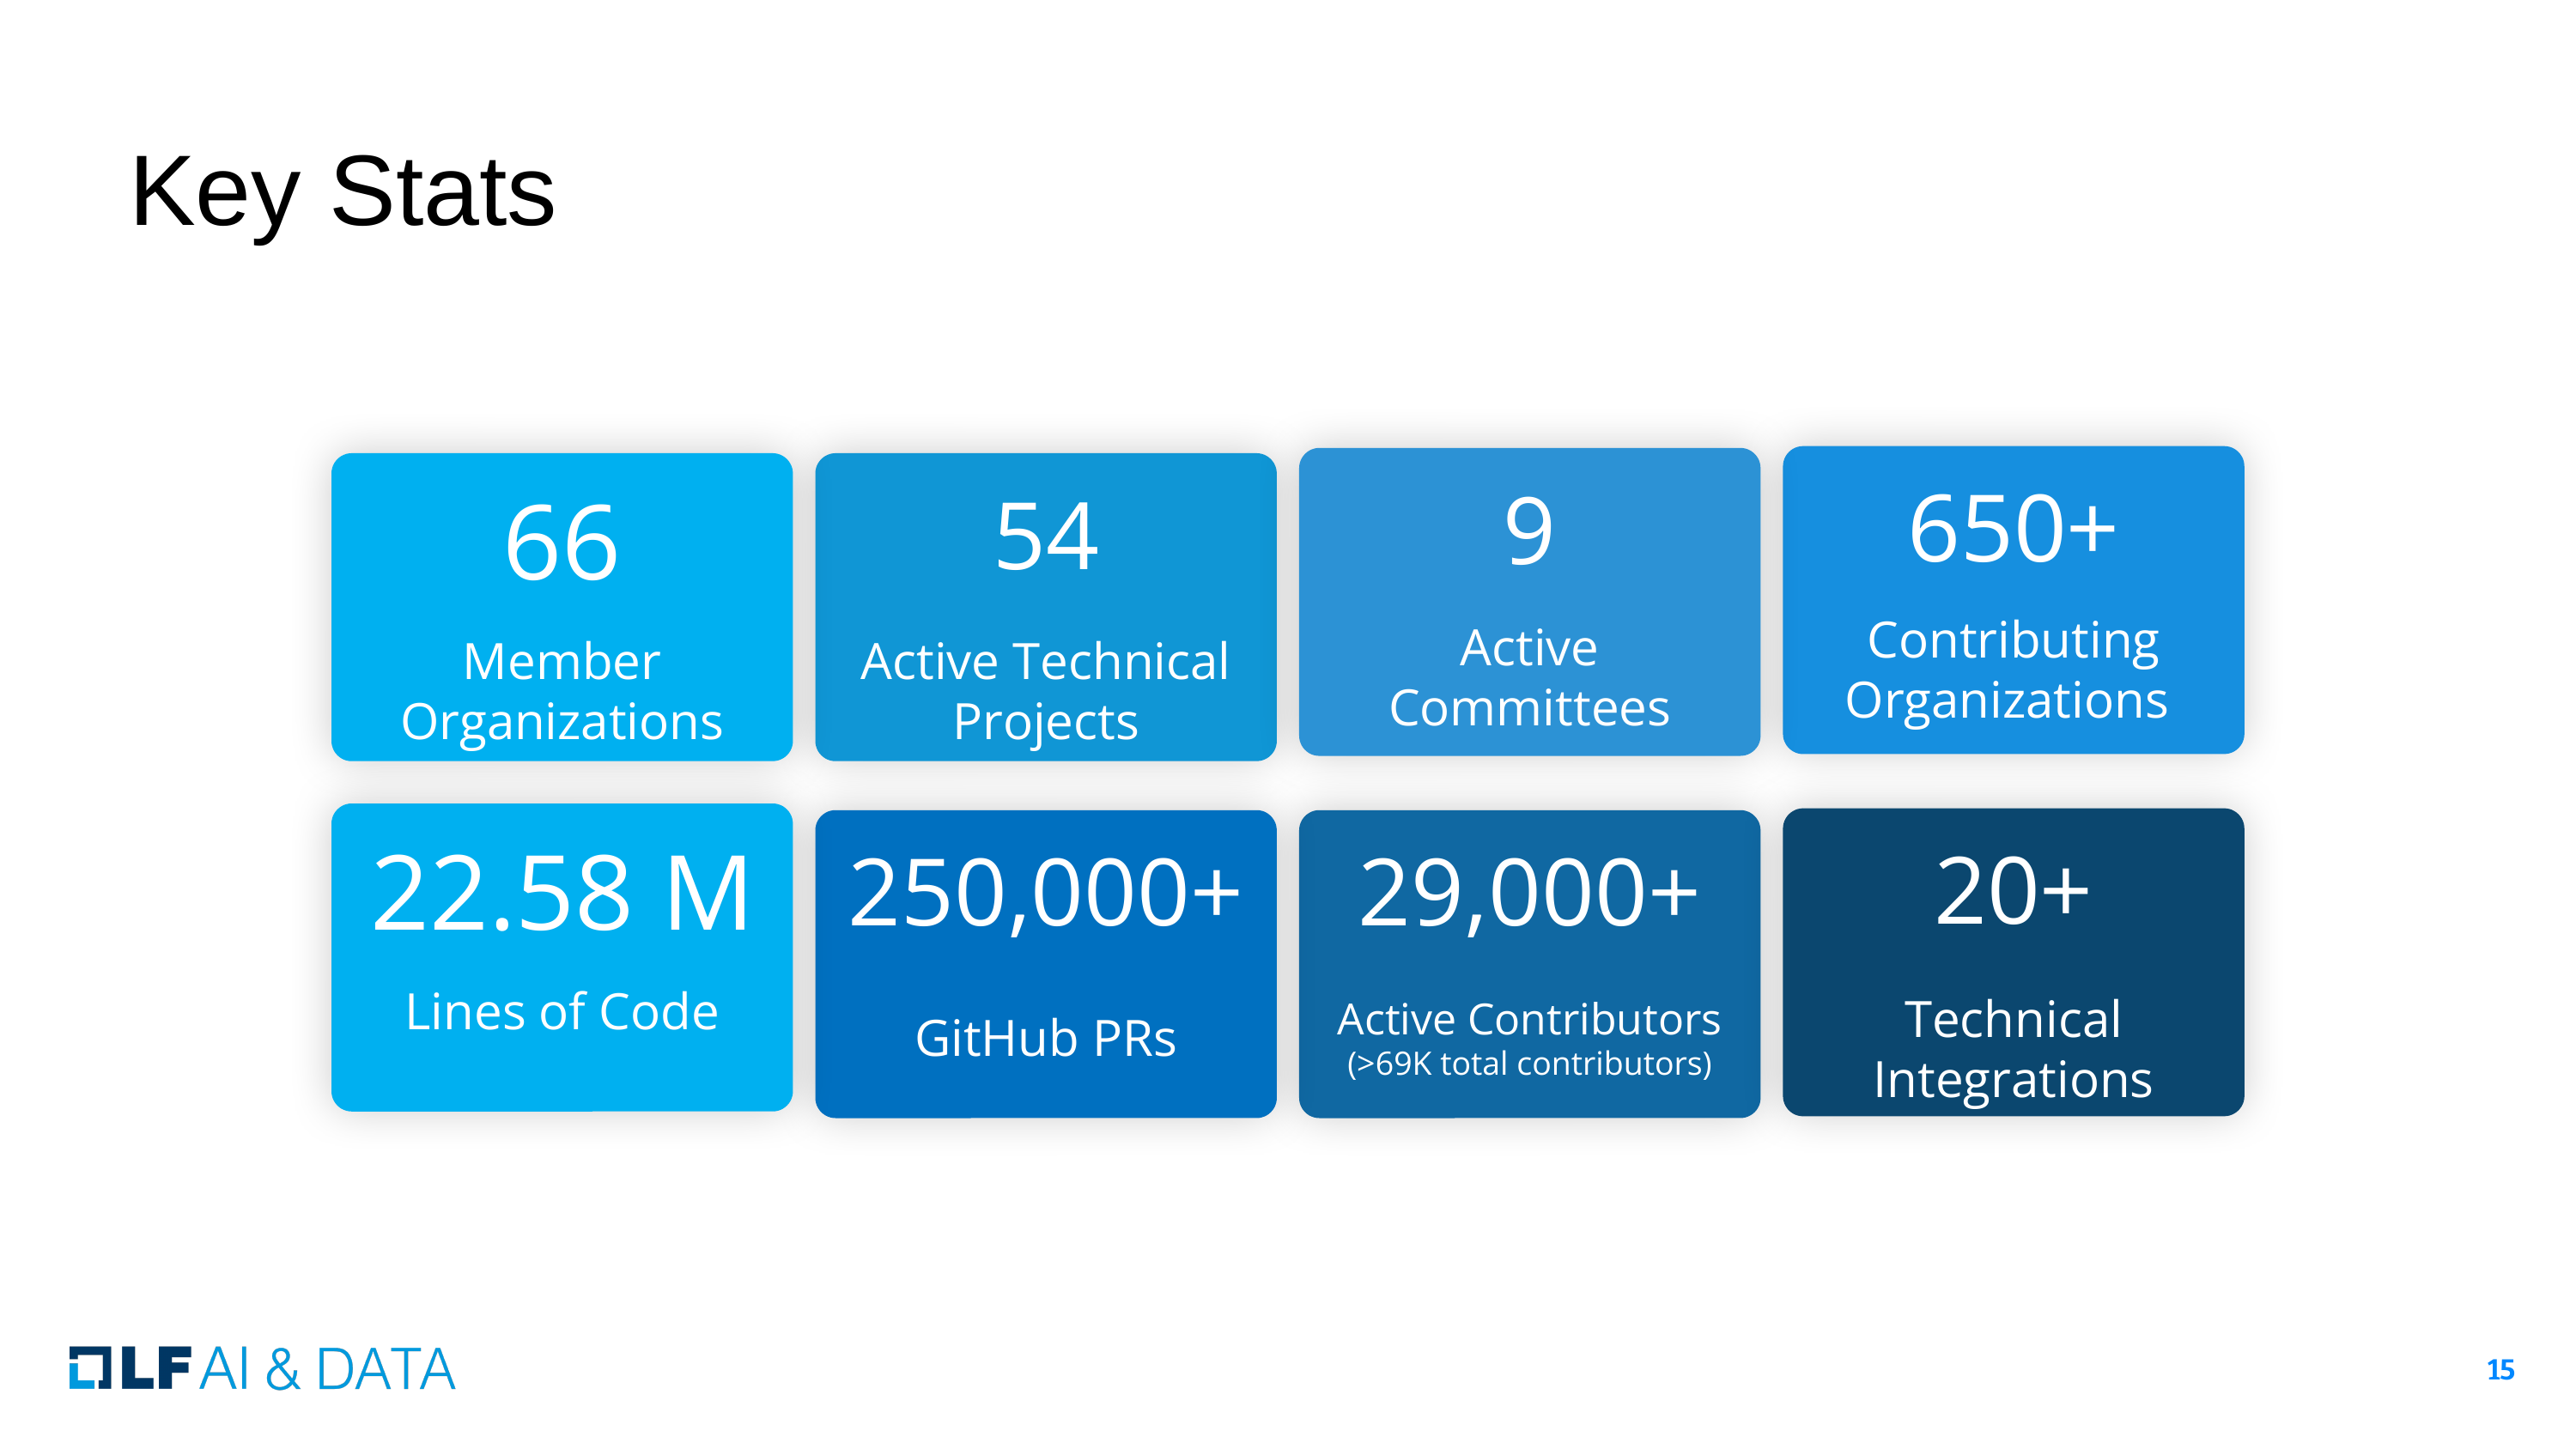

# Key Stats
650+
9

66
54

420M
Organizations
Contributing Organizations
Active
Committees
Member Organizations
Active Technical Projects
22.58 M

20+
250,000+
29,000+

420M
420M
420M
Lines of Code
Technical Integrations
Active Contributors
(>69K total contributors)
GitHub PRs
15